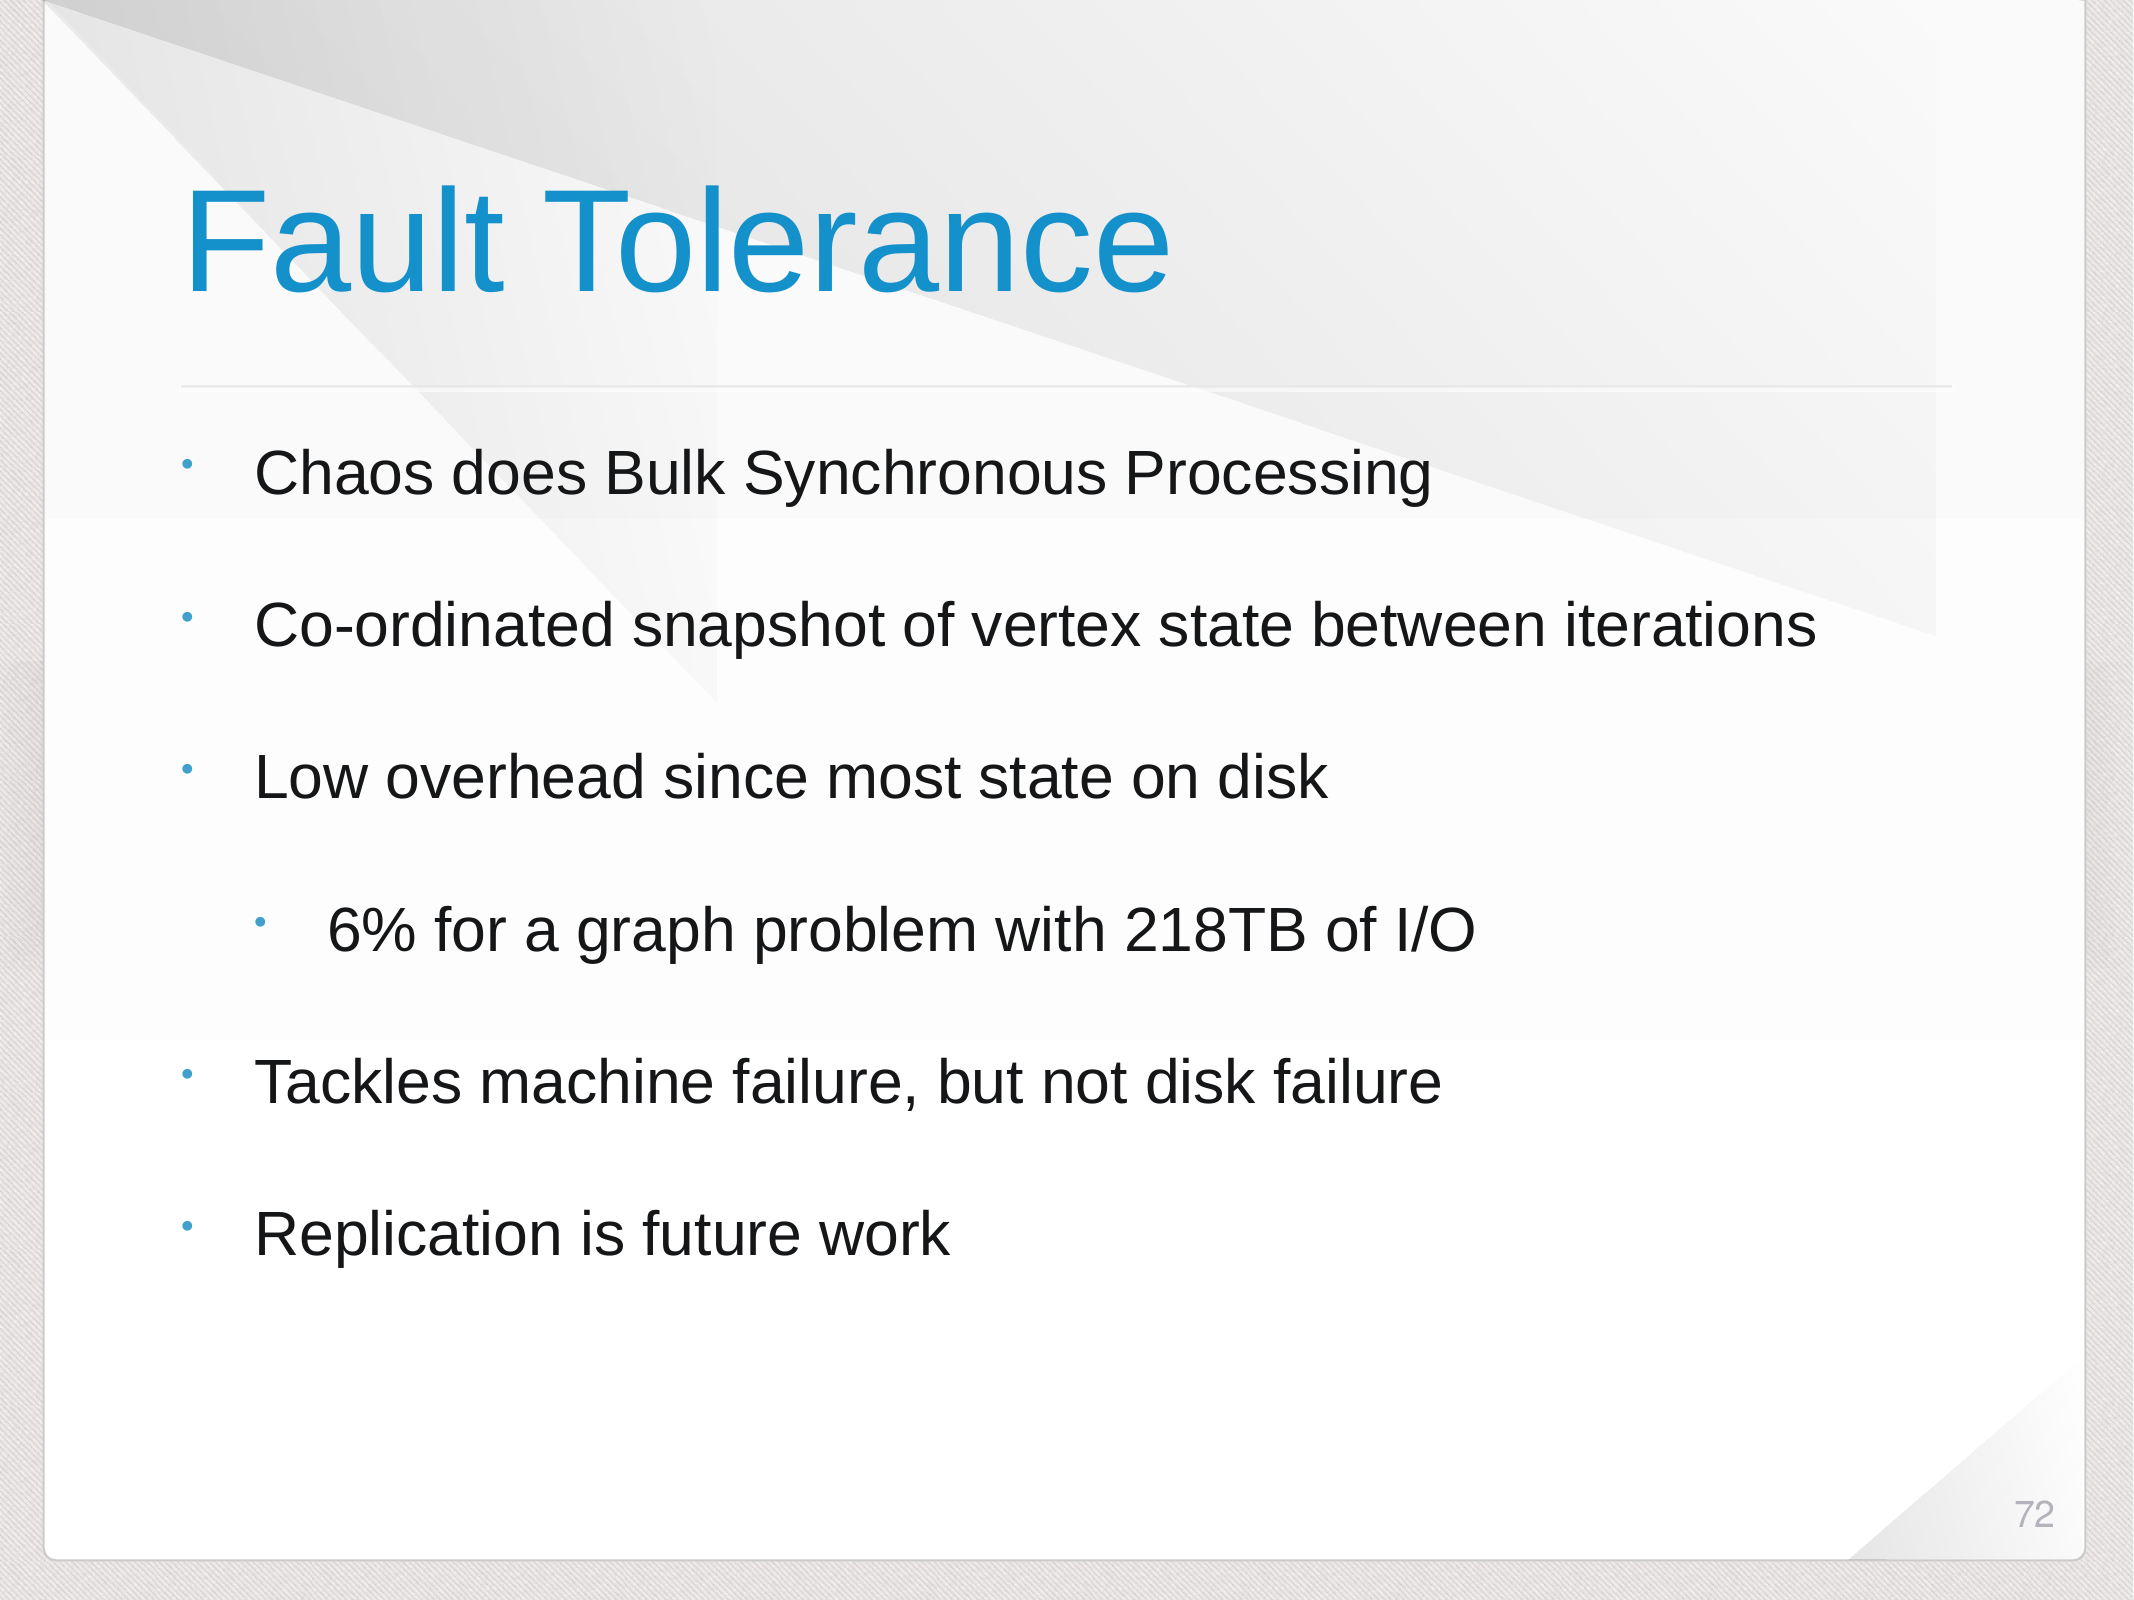

# Fault Tolerance
Chaos does Bulk Synchronous Processing
Co-ordinated snapshot of vertex state between iterations
Low overhead since most state on disk
6% for a graph problem with 218TB of I/O
Tackles machine failure, but not disk failure
Replication is future work
72